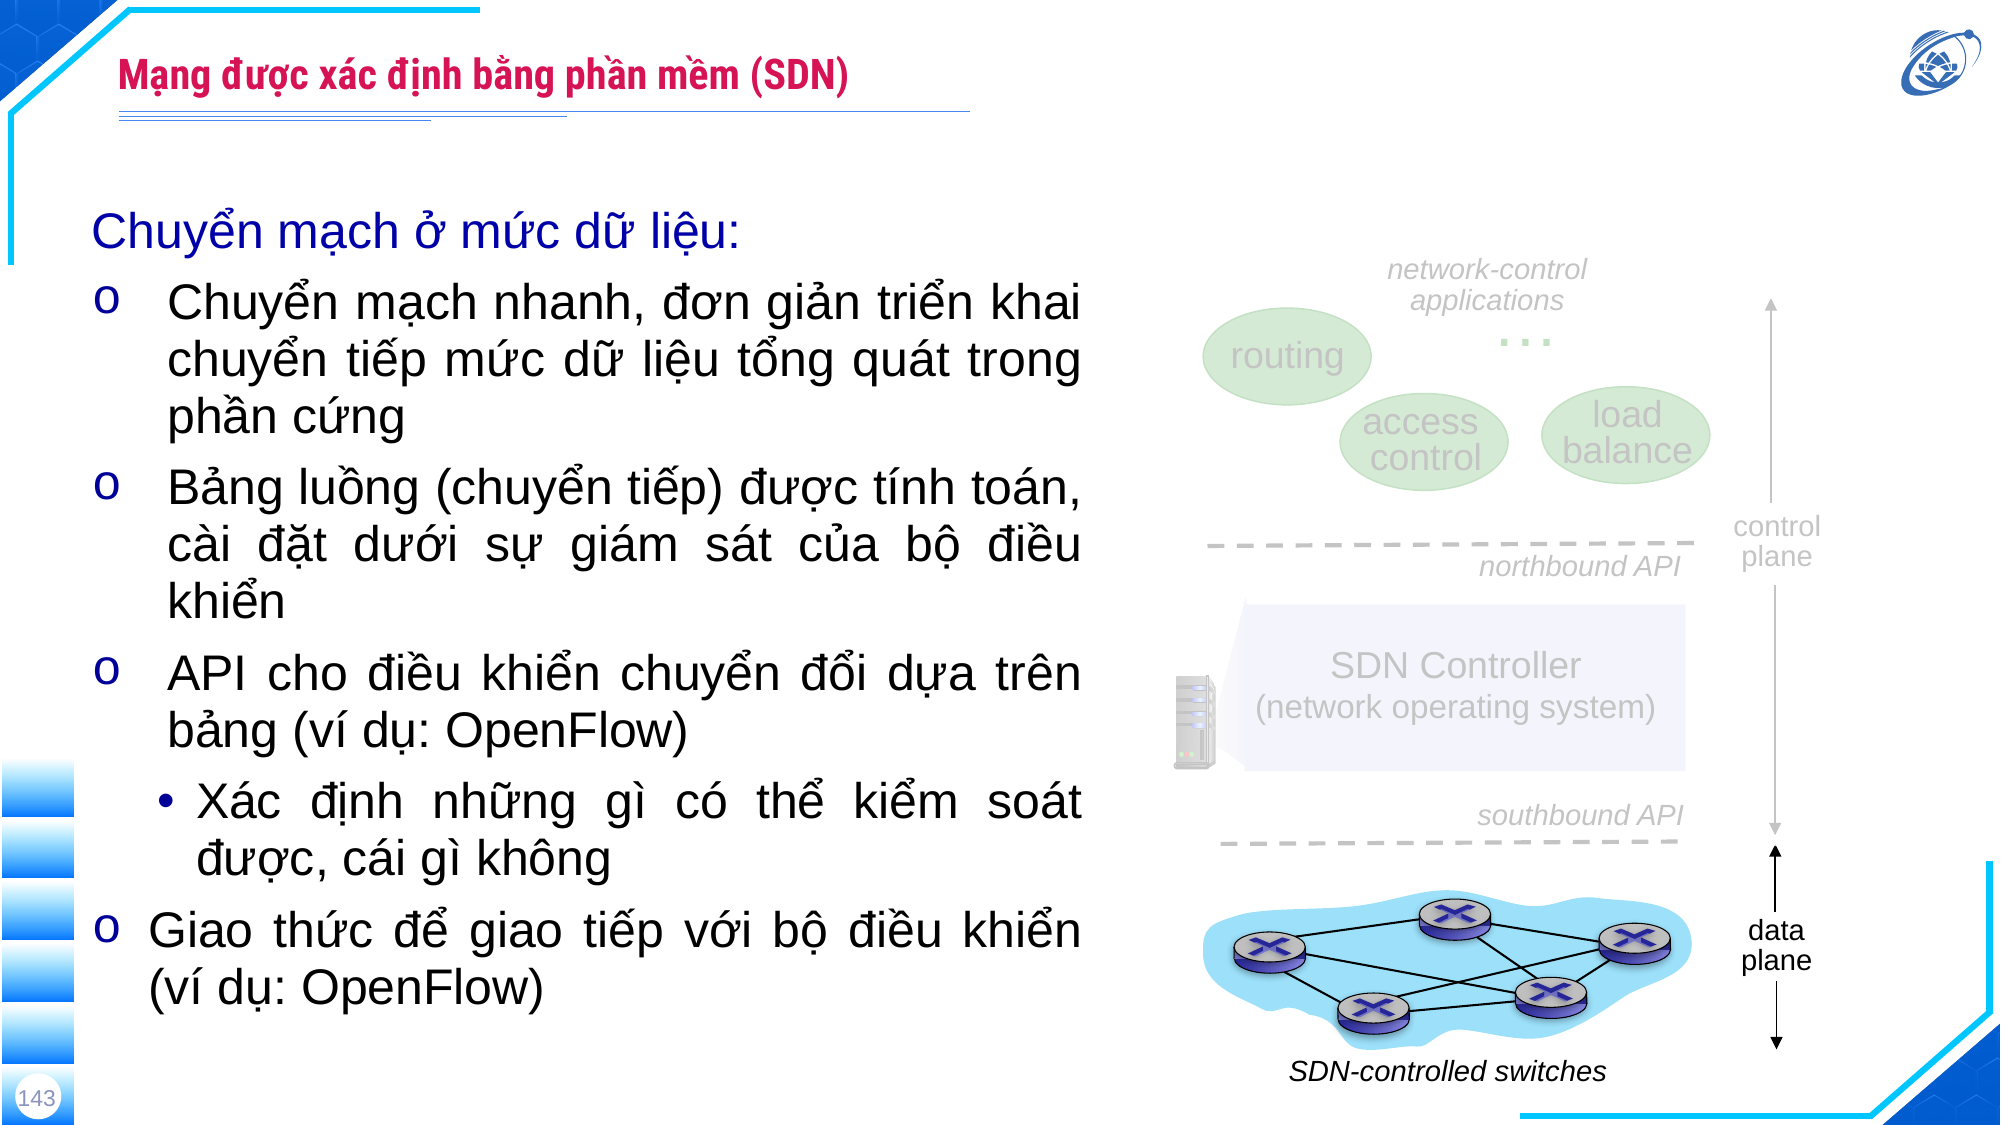

# Mạng được xác định bằng phần mềm (SDN)
Chuyển mạch ở mức dữ liệu:
Chuyển mạch nhanh, đơn giản triển khai chuyển tiếp mức dữ liệu tổng quát trong phần cứng
Bảng luồng (chuyển tiếp) được tính toán, cài đặt dưới sự giám sát của bộ điều khiển
API cho điều khiển chuyển đổi dựa trên bảng (ví dụ: OpenFlow)
Xác định những gì có thể kiểm soát được, cái gì không
Giao thức để giao tiếp với bộ điều khiển (ví dụ: OpenFlow)

network-control applications
…

routing

load
balance

access
control
control
plane
northbound API

SDN Controller
(network operating system)

southbound API

data
plane
SDN-controlled switches
143